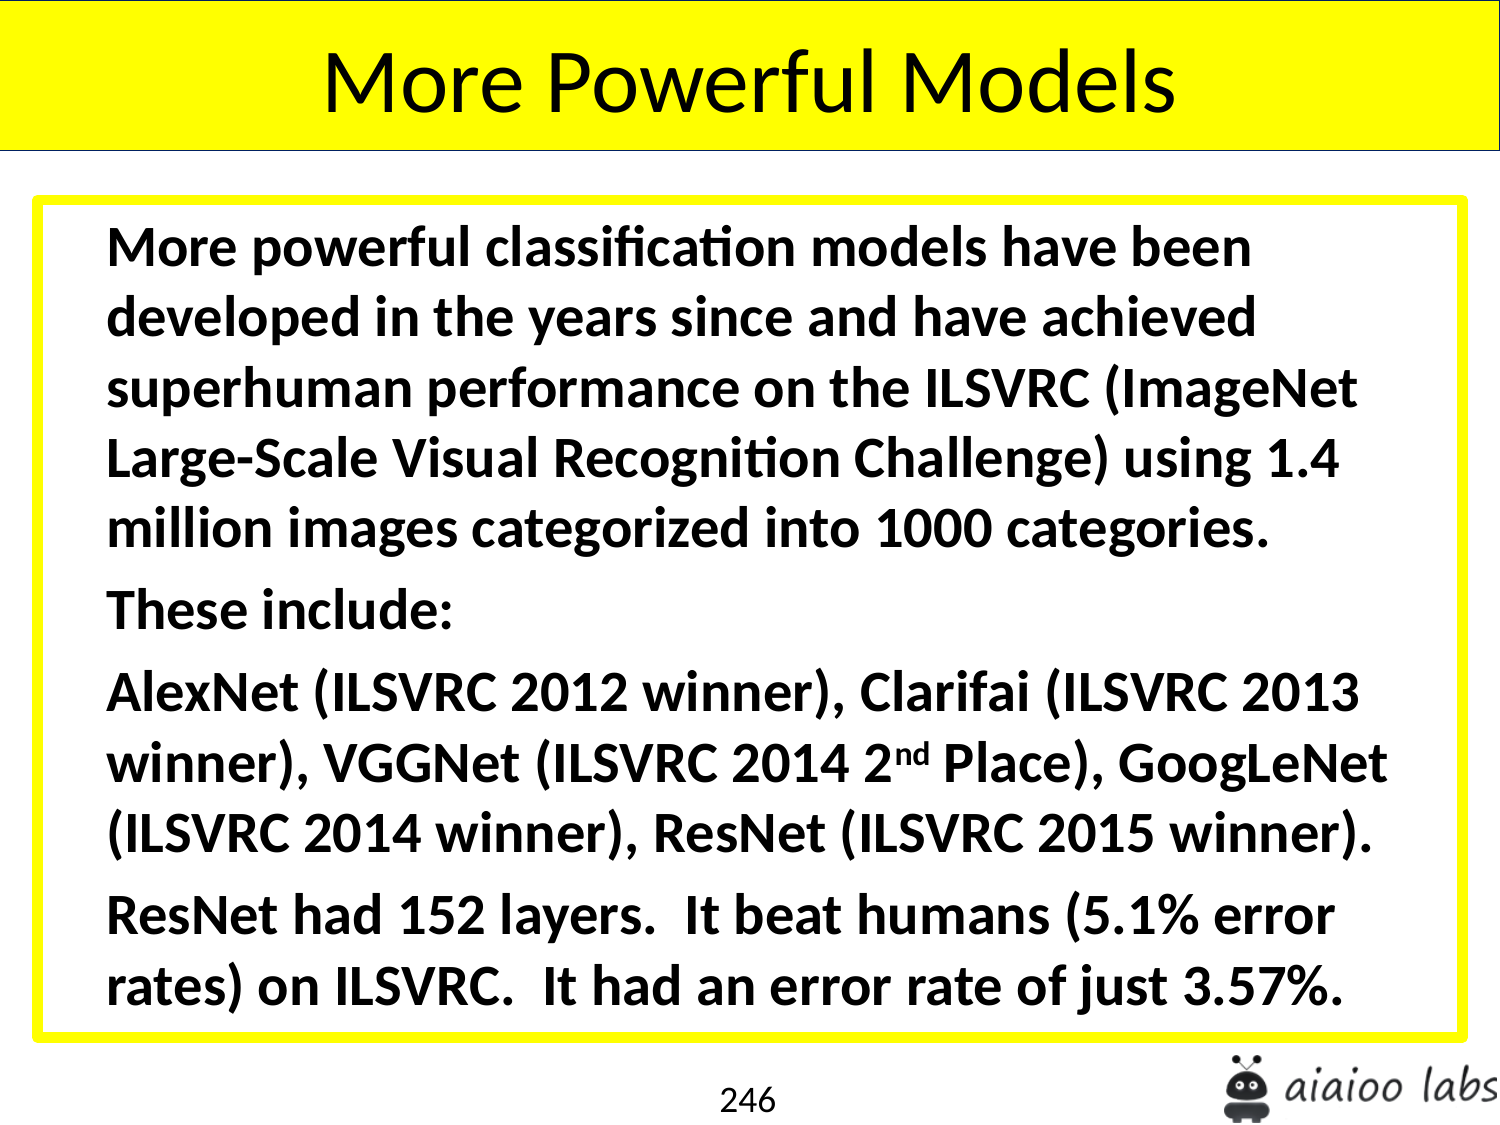

More Powerful Models
	More powerful classification models have been developed in the years since and have achieved superhuman performance on the ILSVRC (ImageNet Large-Scale Visual Recognition Challenge) using 1.4 million images categorized into 1000 categories.
	These include:
	AlexNet (ILSVRC 2012 winner), Clarifai (ILSVRC 2013 winner), VGGNet (ILSVRC 2014 2nd Place), GoogLeNet (ILSVRC 2014 winner), ResNet (ILSVRC 2015 winner).
	ResNet had 152 layers.  It beat humans (5.1% error rates) on ILSVRC.  It had an error rate of just 3.57%.